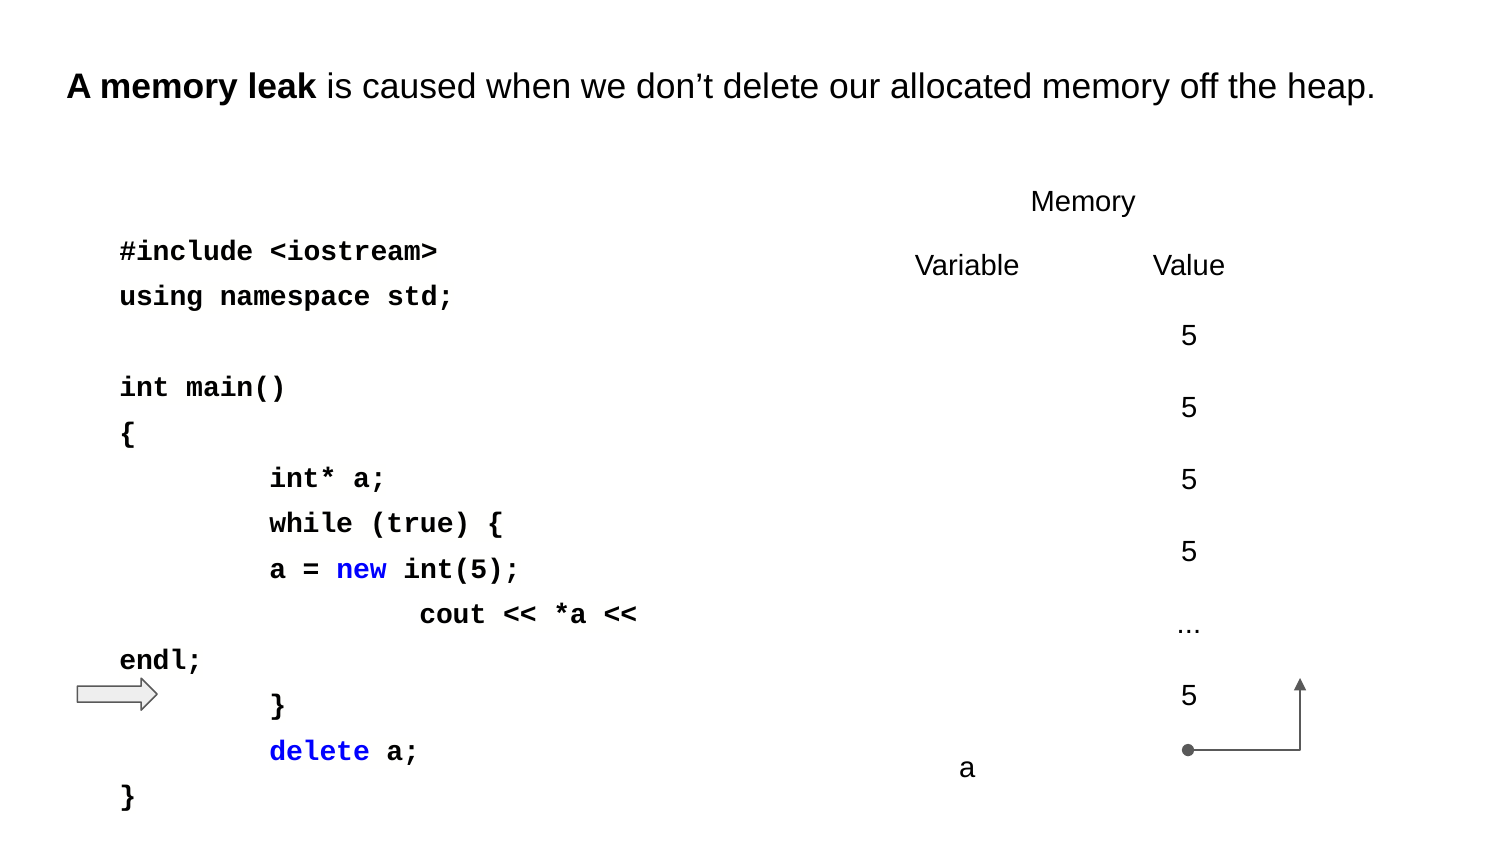

# A memory leak is caused when we don’t delete our allocated memory off the heap.
Memory
#include <iostream>
using namespace std;

int main()
{
	int* a;
	while (true) {
a = new int(5);
		cout << *a << endl;
	}
	delete a;
}

| Variable | Value |
| --- | --- |
|  | 5 |
|  | 5 |
|  | 5 |
|  | 5 |
|  | ... |
|  | 5 |
| a |  |